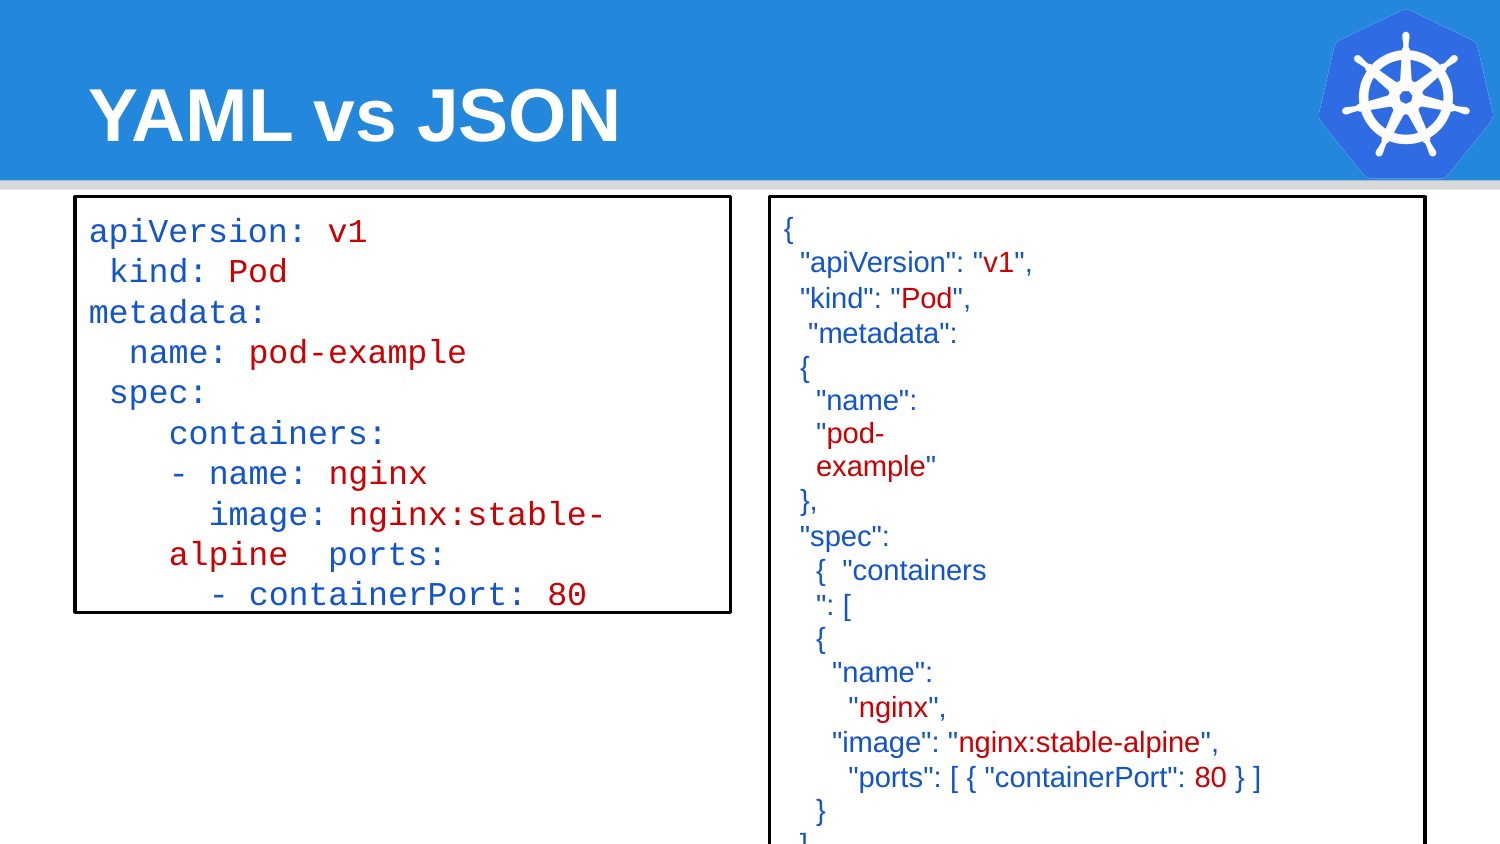

# YAML vs JSON
apiVersion: v1  kind: Pod  metadata:
name: pod-example  spec:
containers:
- name: nginx
image: nginx:stable-alpine  ports:
- containerPort: 80
{
"apiVersion": "v1",
"kind": "Pod",  "metadata": {
"name": "pod-example"
},
"spec": {  "containers": [
{
"name": "nginx",
"image": "nginx:stable-alpine",  "ports": [ { "containerPort": 80 } ]
}
]
}
}